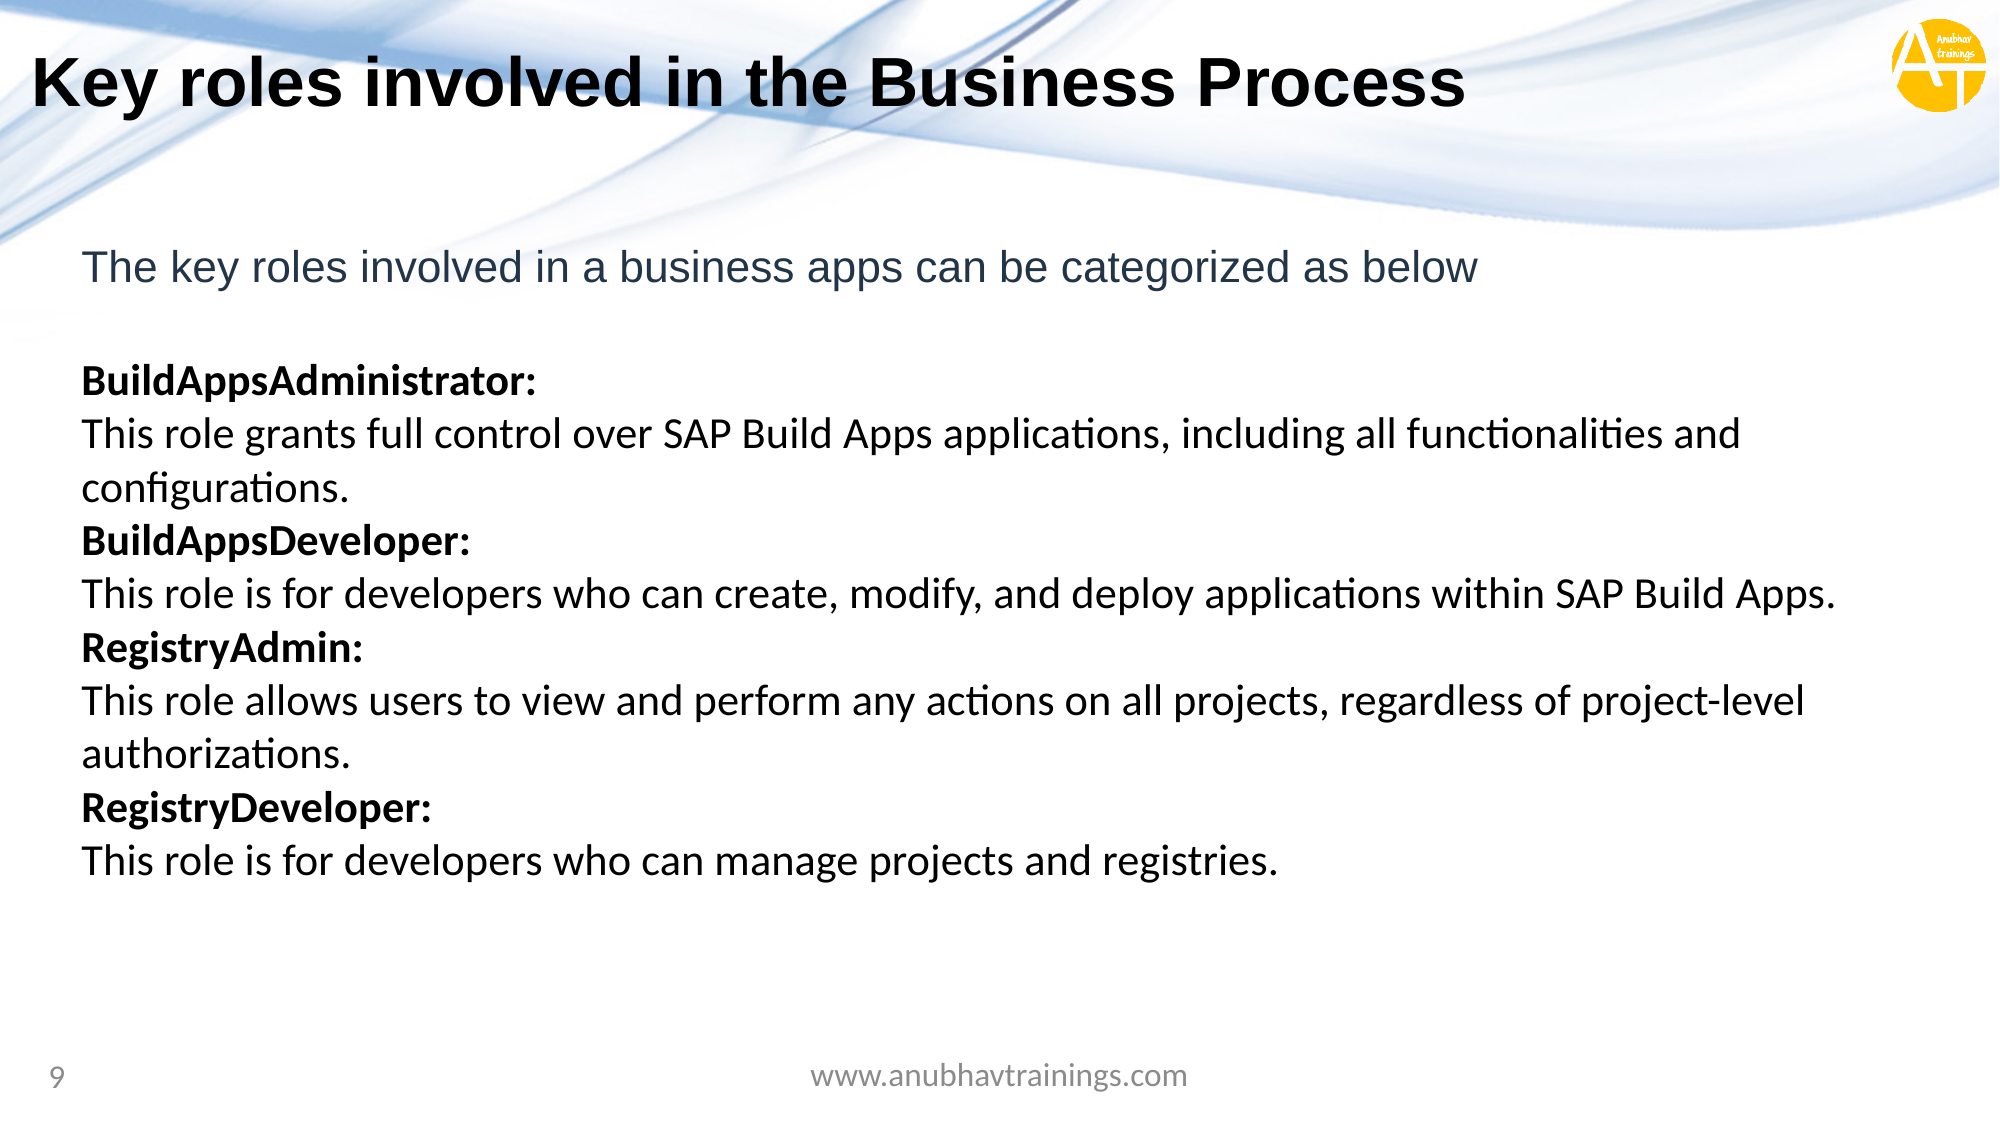

# Key roles involved in the Business Process
The key roles involved in a business apps can be categorized as below
BuildAppsAdministrator:
This role grants full control over SAP Build Apps applications, including all functionalities and configurations.
BuildAppsDeveloper:
This role is for developers who can create, modify, and deploy applications within SAP Build Apps.
RegistryAdmin:
This role allows users to view and perform any actions on all projects, regardless of project-level authorizations.
RegistryDeveloper:
This role is for developers who can manage projects and registries.
www.anubhavtrainings.com
9